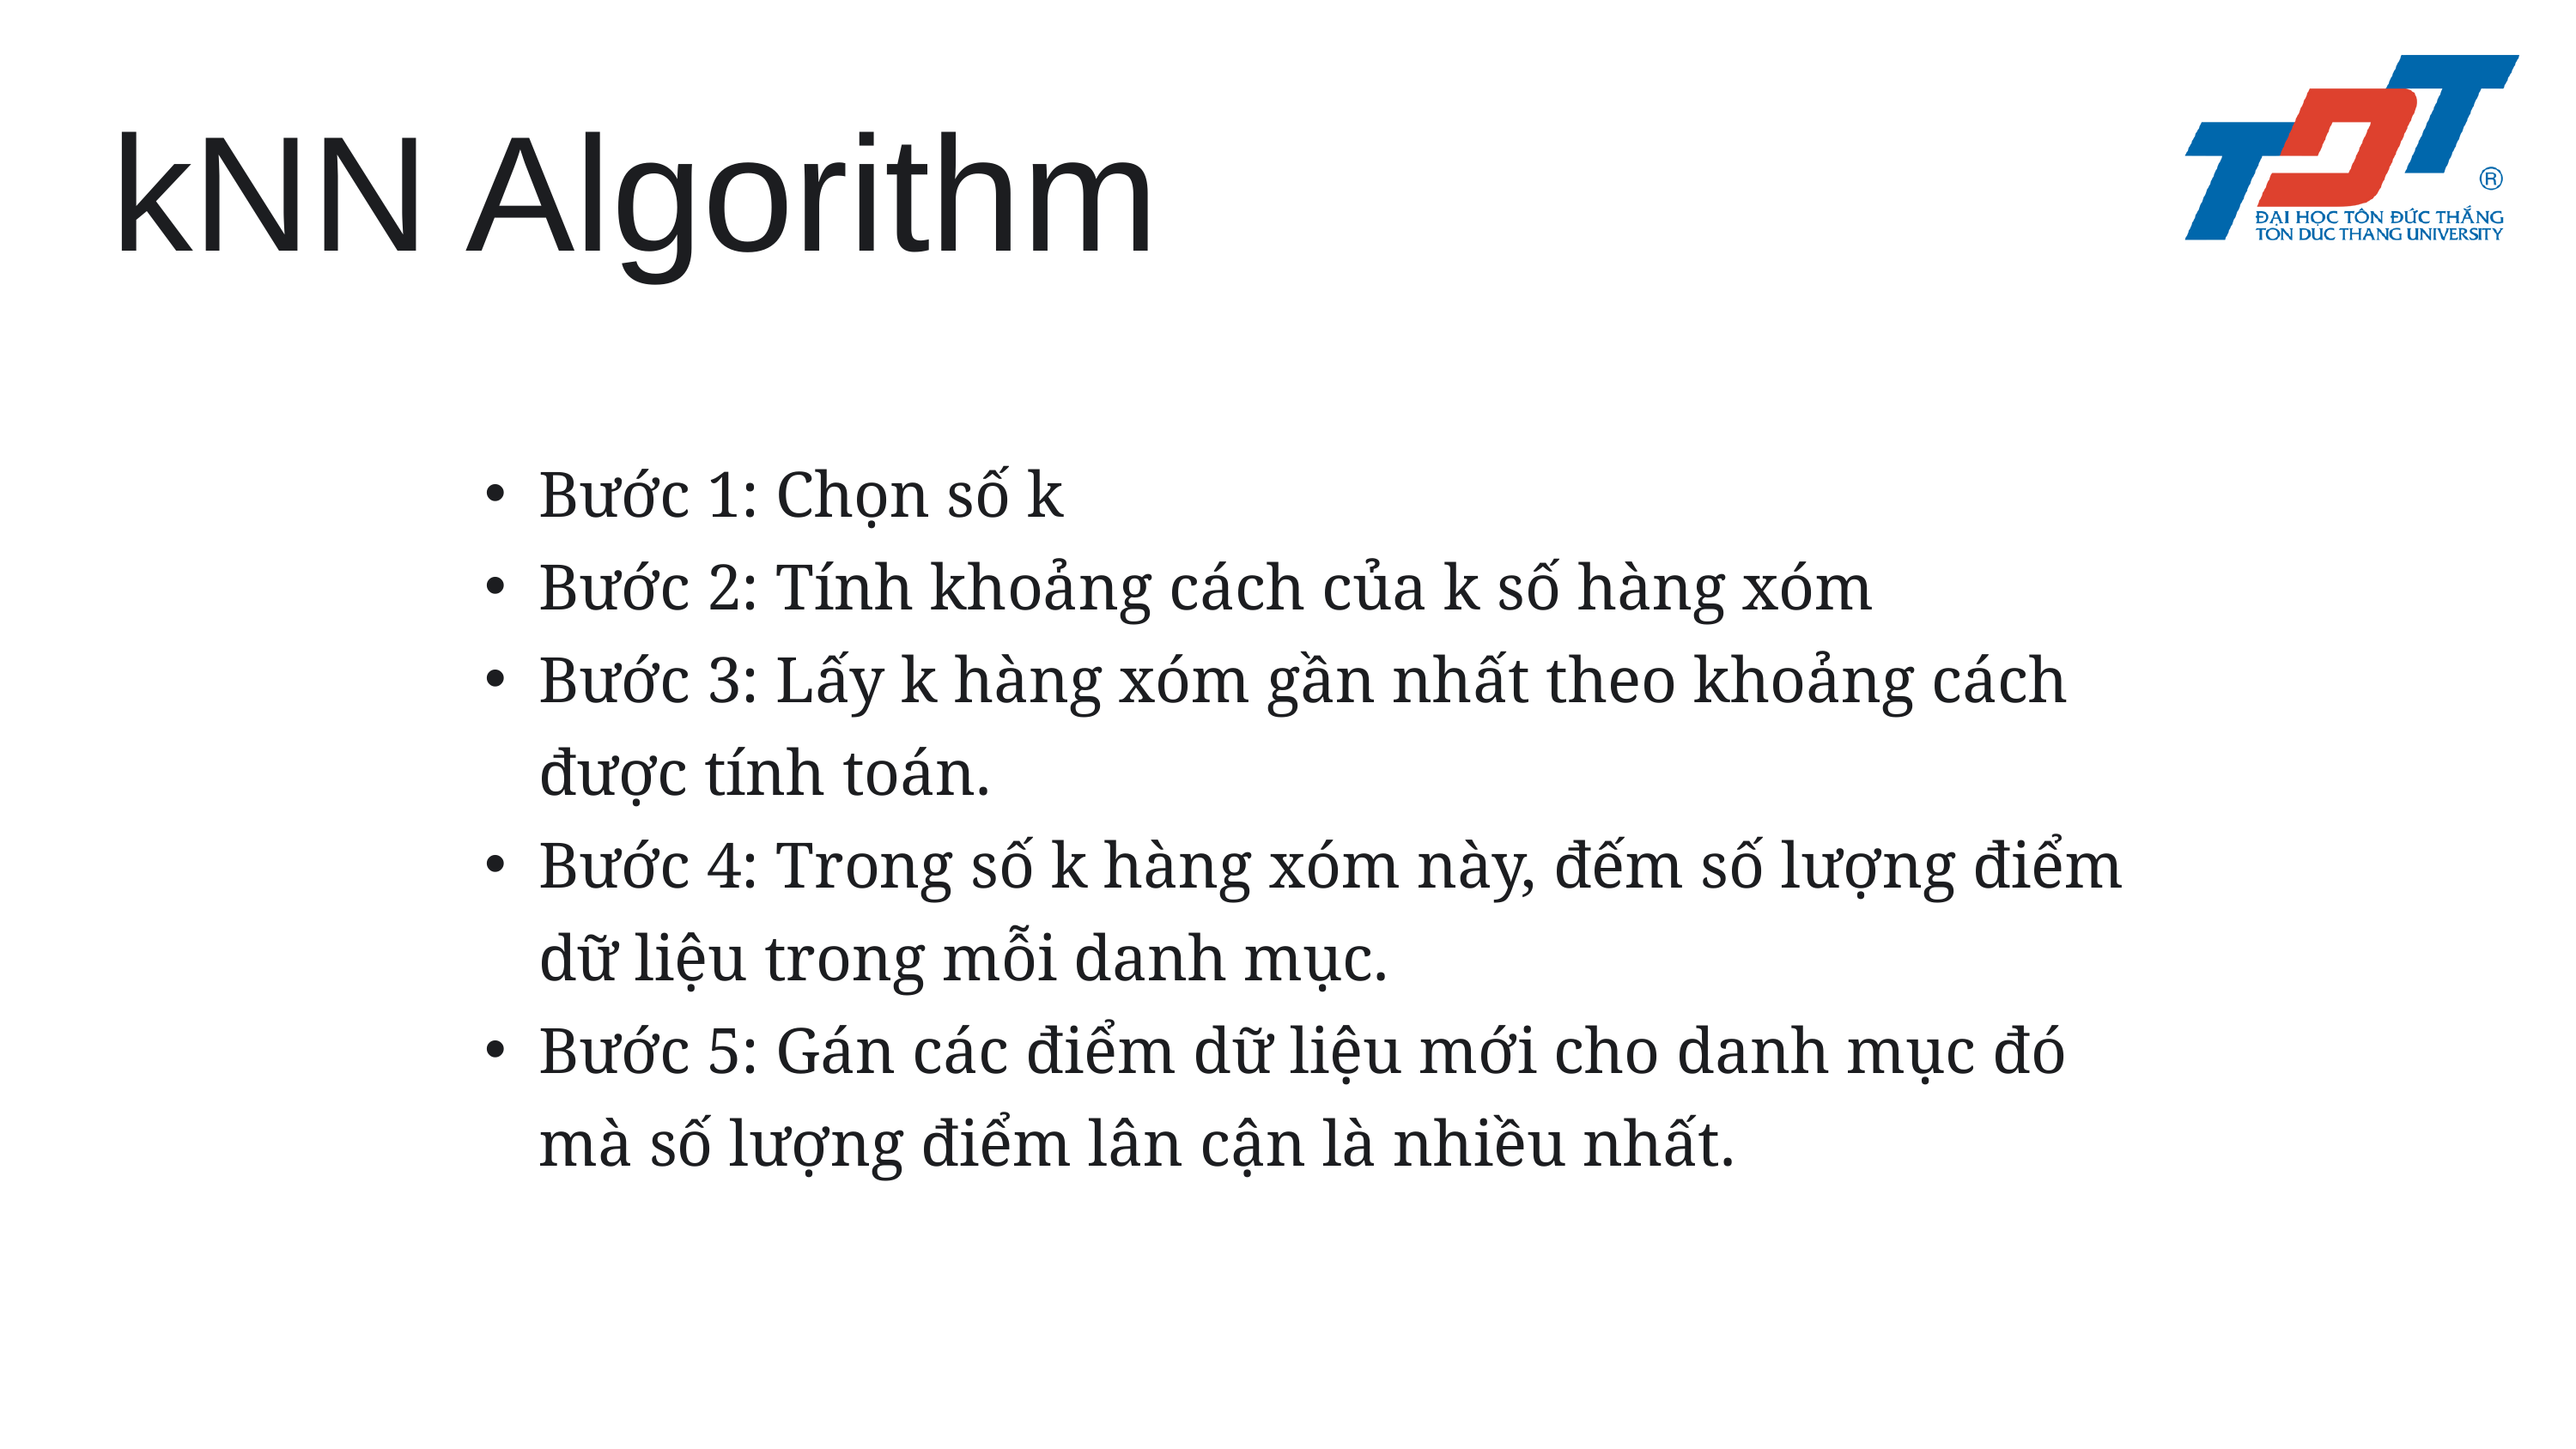

kNN Algorithm
Bước 1: Chọn số k
Bước 2: Tính khoảng cách của k số hàng xóm
Bước 3: Lấy k hàng xóm gần nhất theo khoảng cách được tính toán.
Bước 4: Trong số k hàng xóm này, đếm số lượng điểm dữ liệu trong mỗi danh mục.
Bước 5: Gán các điểm dữ liệu mới cho danh mục đó mà số lượng điểm lân cận là nhiều nhất.